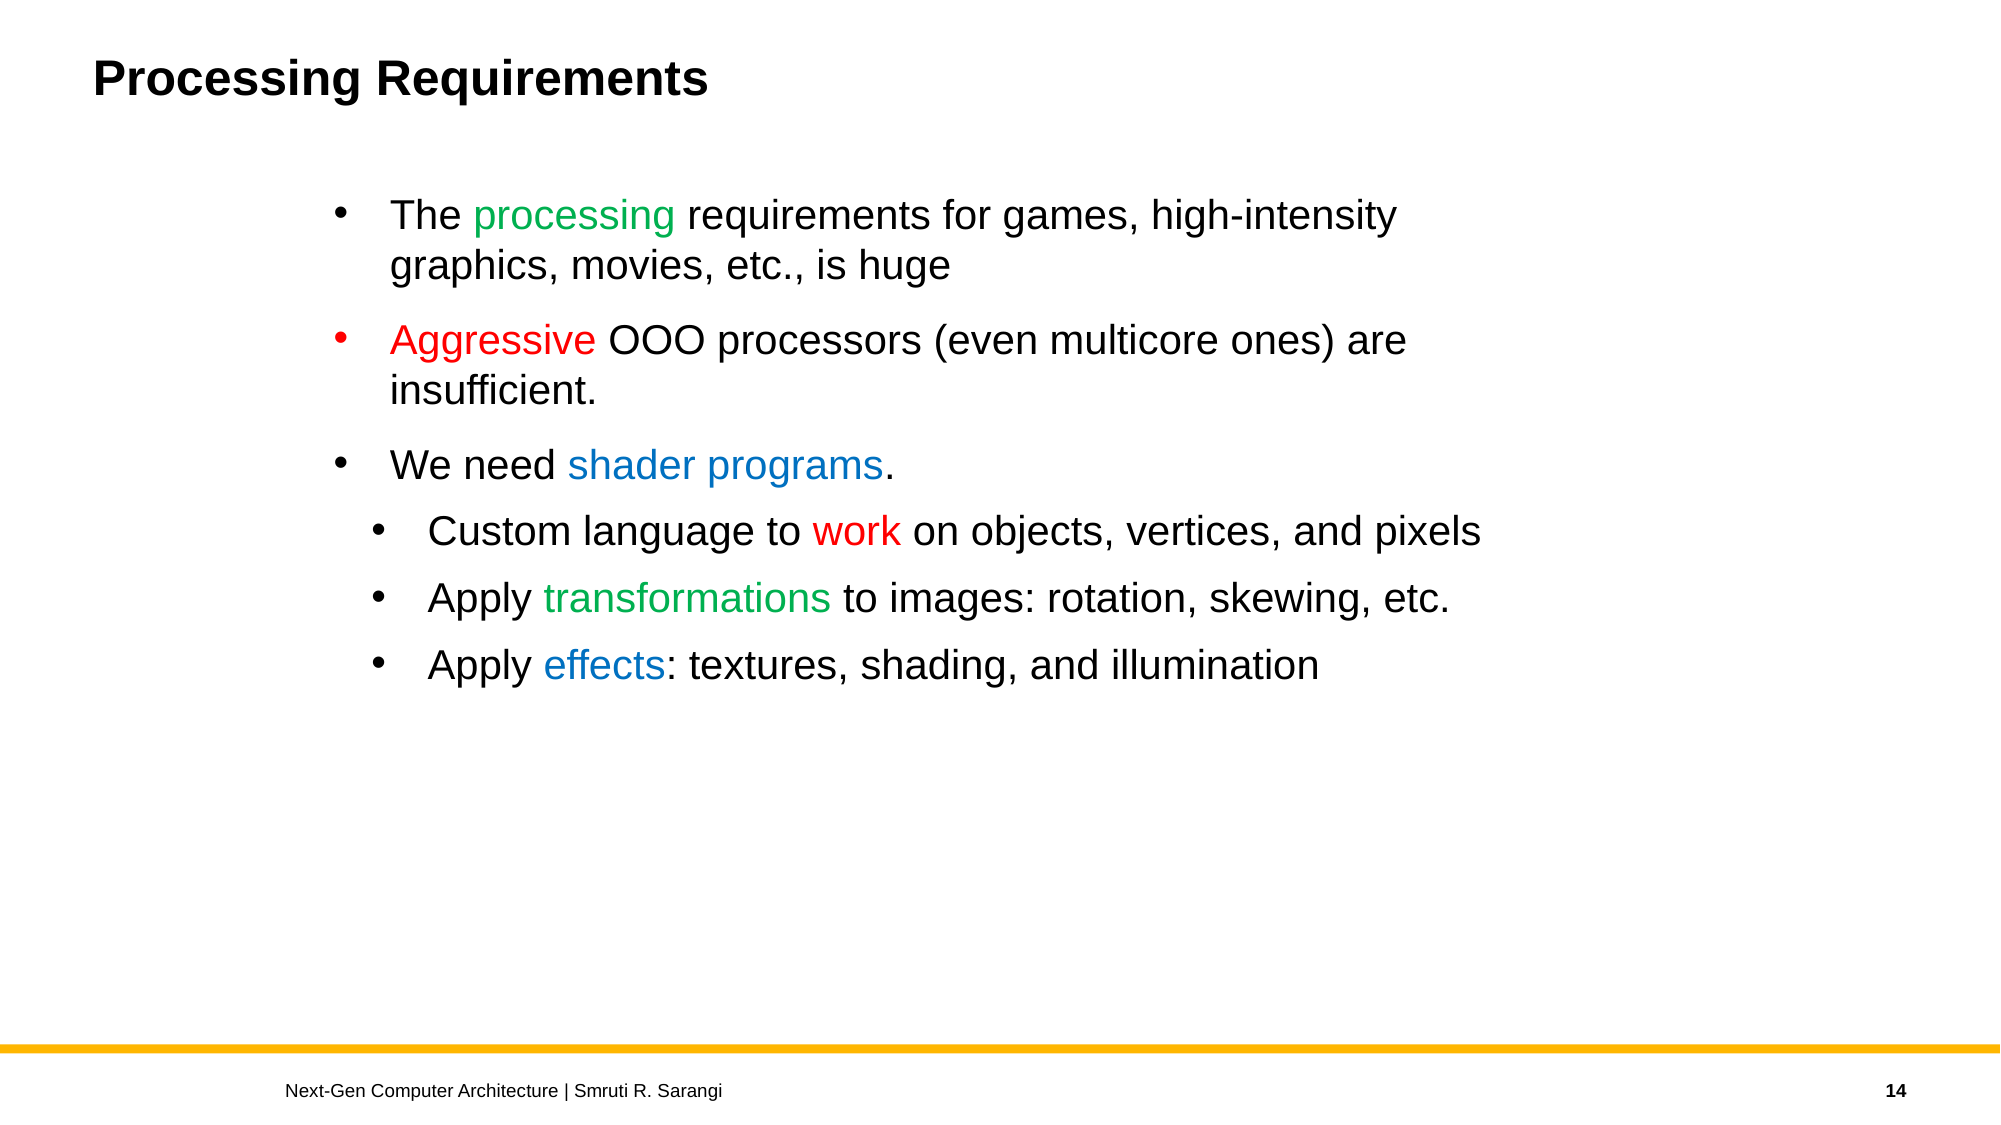

# Processing Requirements
The processing requirements for games, high-intensity graphics, movies, etc., is huge
Aggressive OOO processors (even multicore ones) are insufficient.
We need shader programs.
Custom language to work on objects, vertices, and pixels
Apply transformations to images: rotation, skewing, etc.
Apply effects: textures, shading, and illumination
14
Next-Gen Computer Architecture | Smruti R. Sarangi